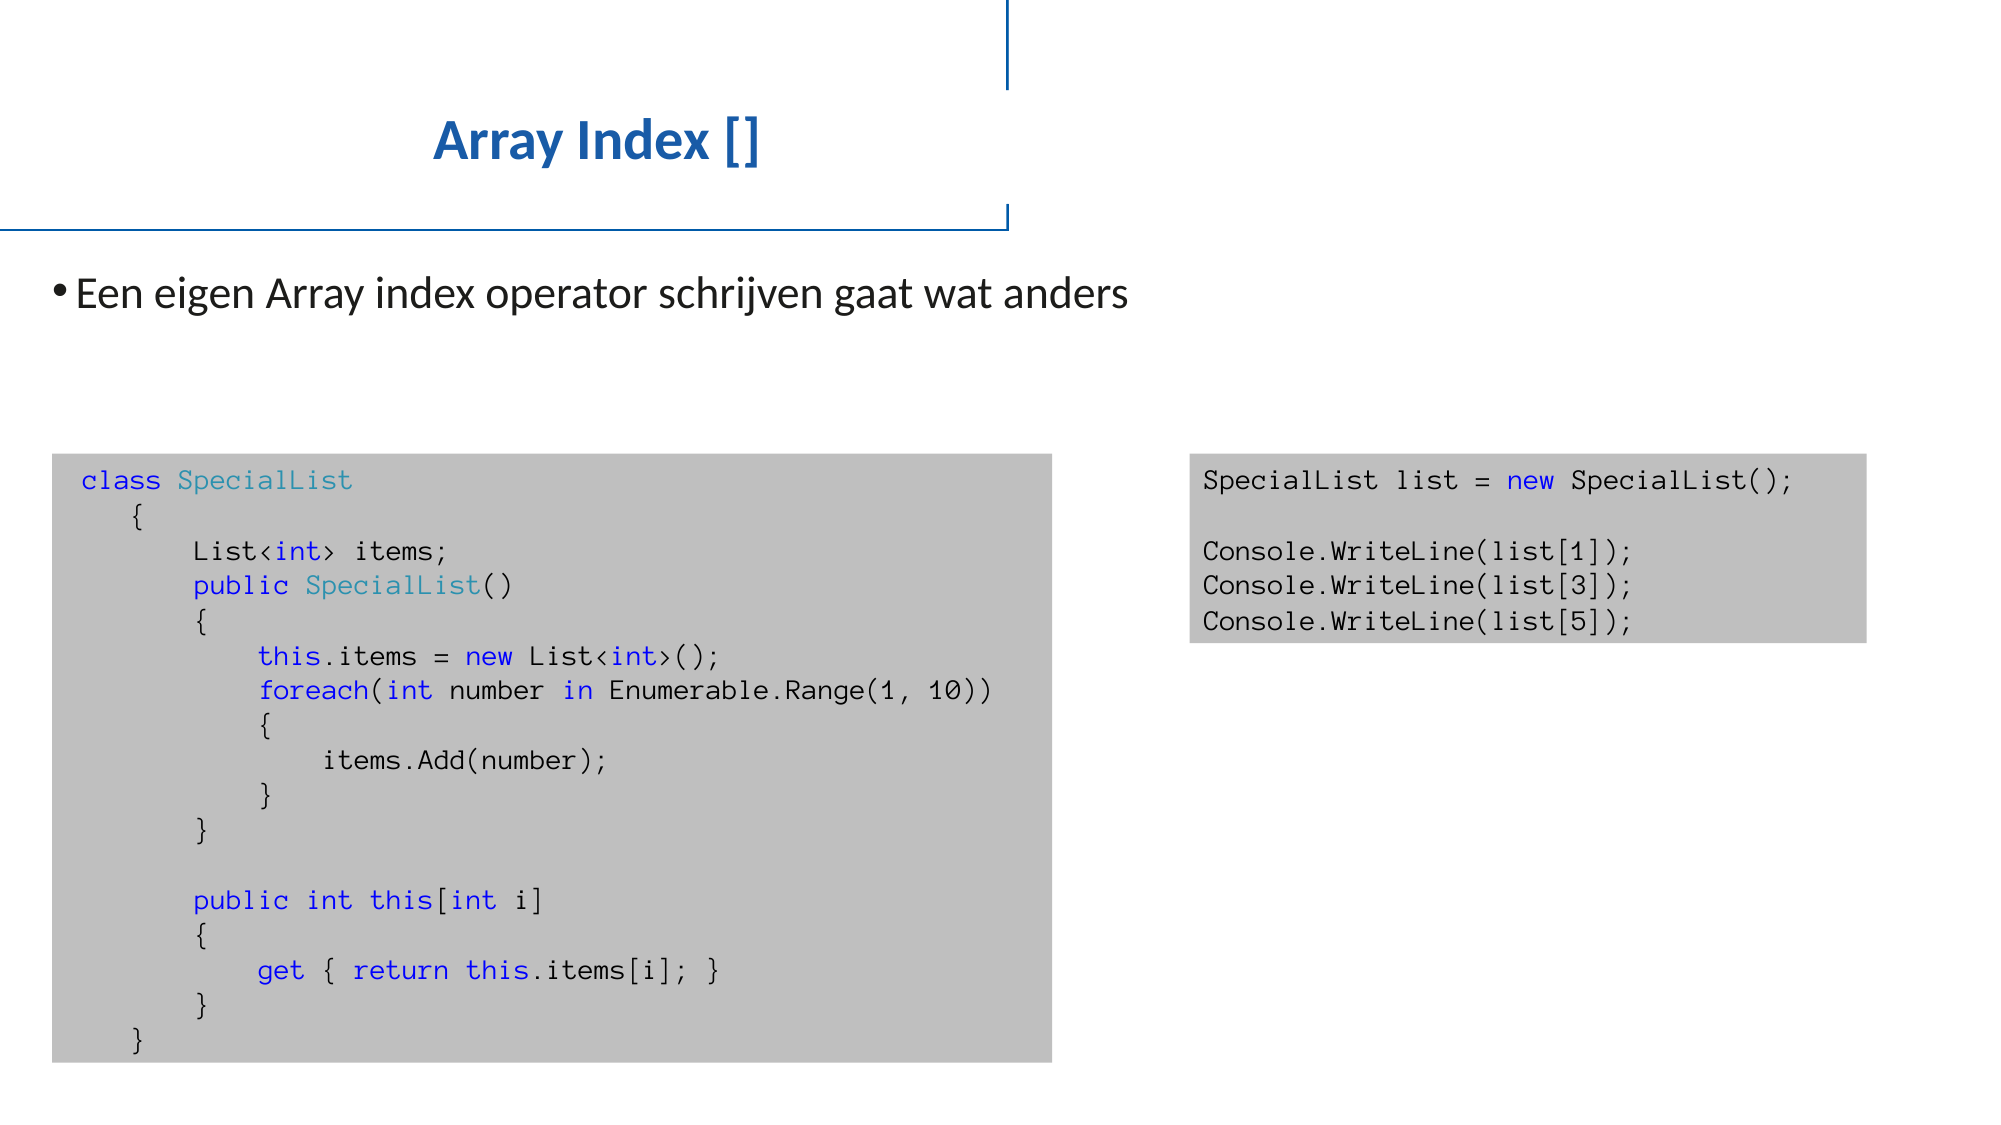

# Array Index []
Een eigen Array index operator schrijven gaat wat anders
 class SpecialList
    {
        List<int> items;
        public SpecialList()
        {
            this.items = new List<int>();
            foreach(int number in Enumerable.Range(1, 10))
            {
                items.Add(number);
            }
        }

        public int this[int i]
        {
            get { return this.items[i]; }
        }
    }
SpecialList list = new SpecialList();

Console.WriteLine(list[1]);
Console.WriteLine(list[3]);
Console.WriteLine(list[5]);